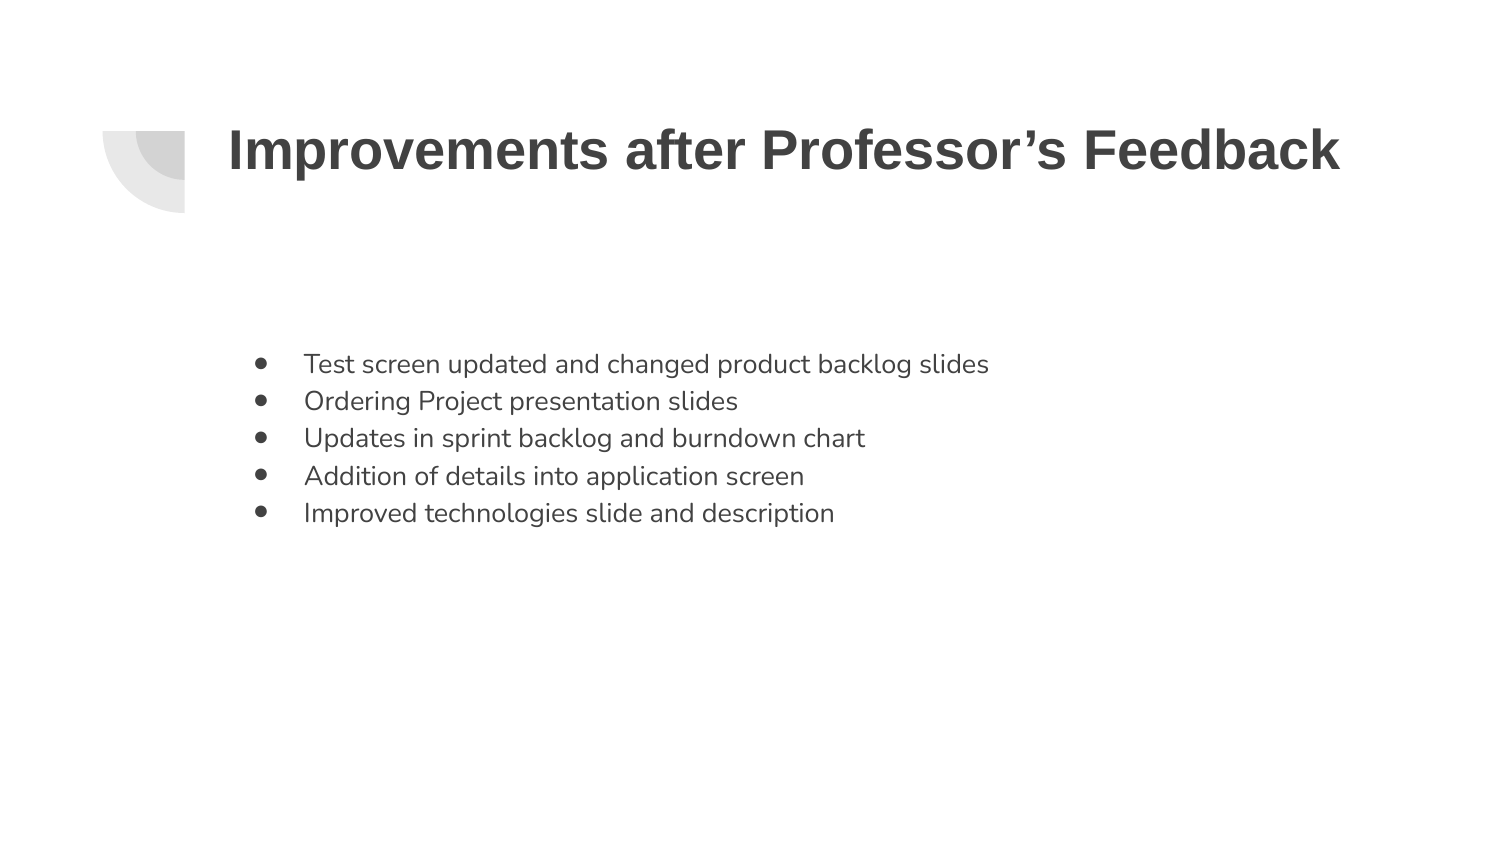

# Improvements after Professor’s Feedback
Test screen updated and changed product backlog slides
Ordering Project presentation slides
Updates in sprint backlog and burndown chart
Addition of details into application screen
Improved technologies slide and description